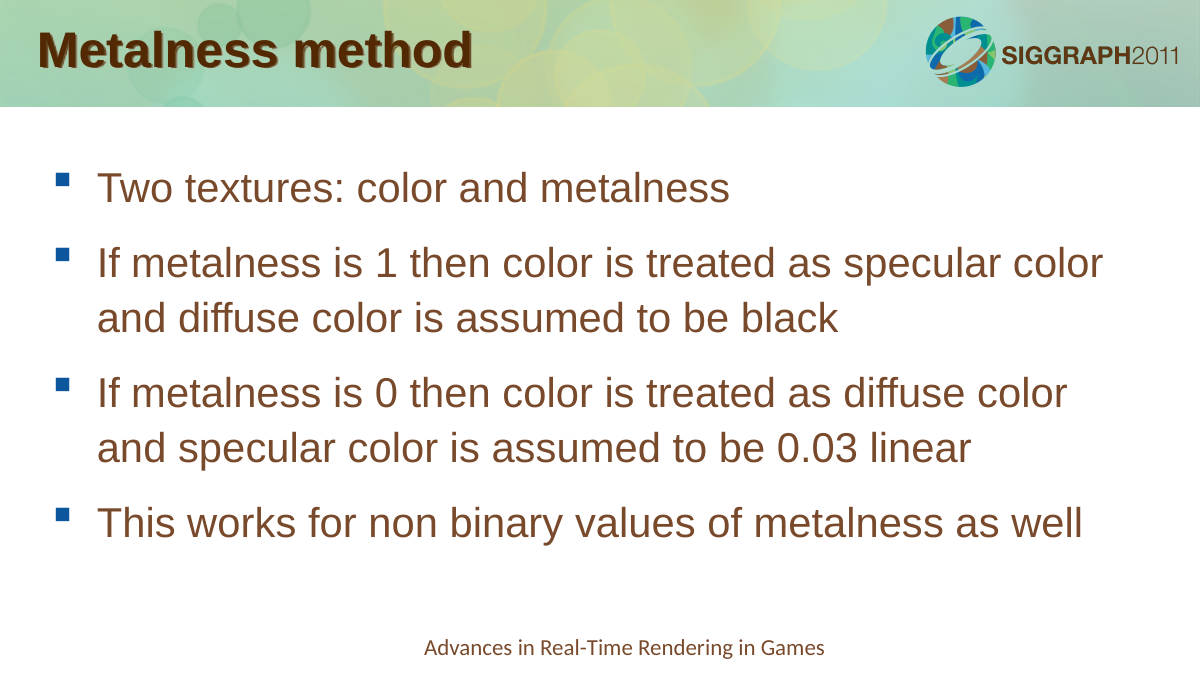

Metalness method
Two textures: color and metalness
If metalness is 1 then color is treated as specular color and diffuse color is assumed to be black
If metalness is 0 then color is treated as diffuse color and specular color is assumed to be 0.03 linear
This works for non binary values of metalness as well